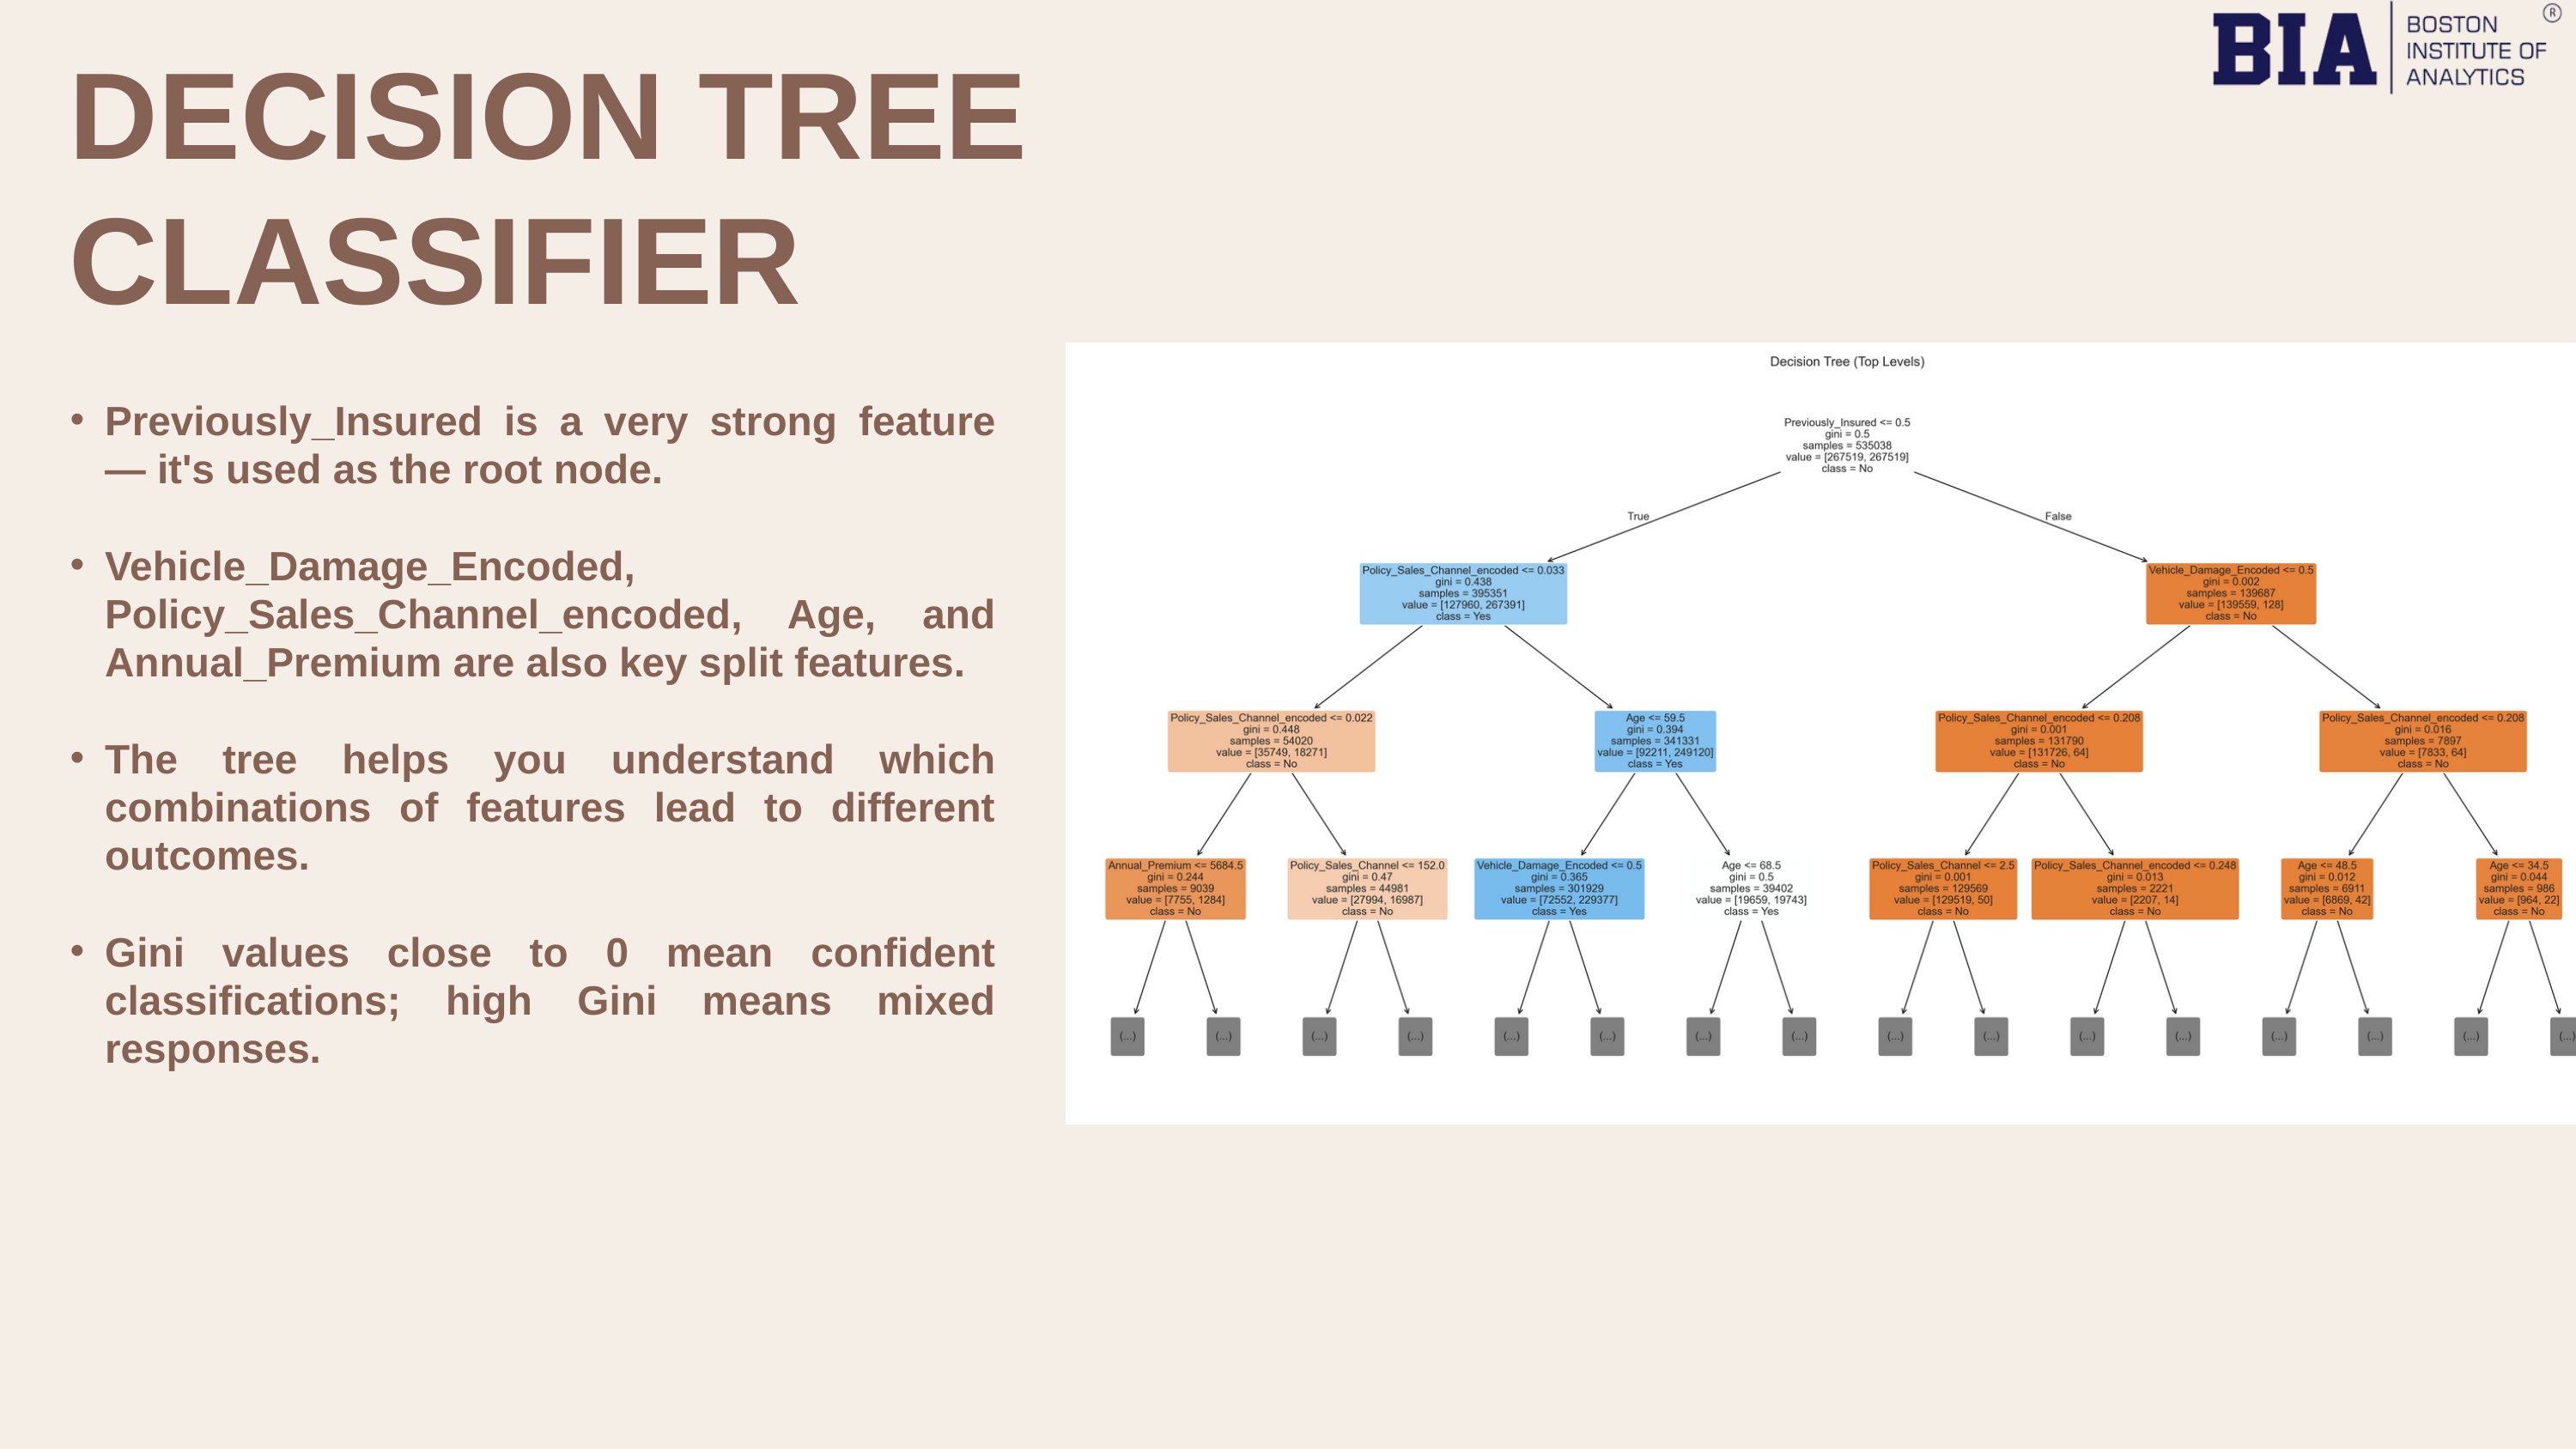

DECISION TREE
CLASSIFIER

Previously_Insured is a very strong feature — it's used as the root node.

Vehicle_Damage_Encoded, Policy_Sales_Channel_encoded, Age, and Annual_Premium are also key split features.

The tree helps you understand which combinations of features lead to different outcomes.

Gini values close to 0 mean confident classifications; high Gini means mixed responses.